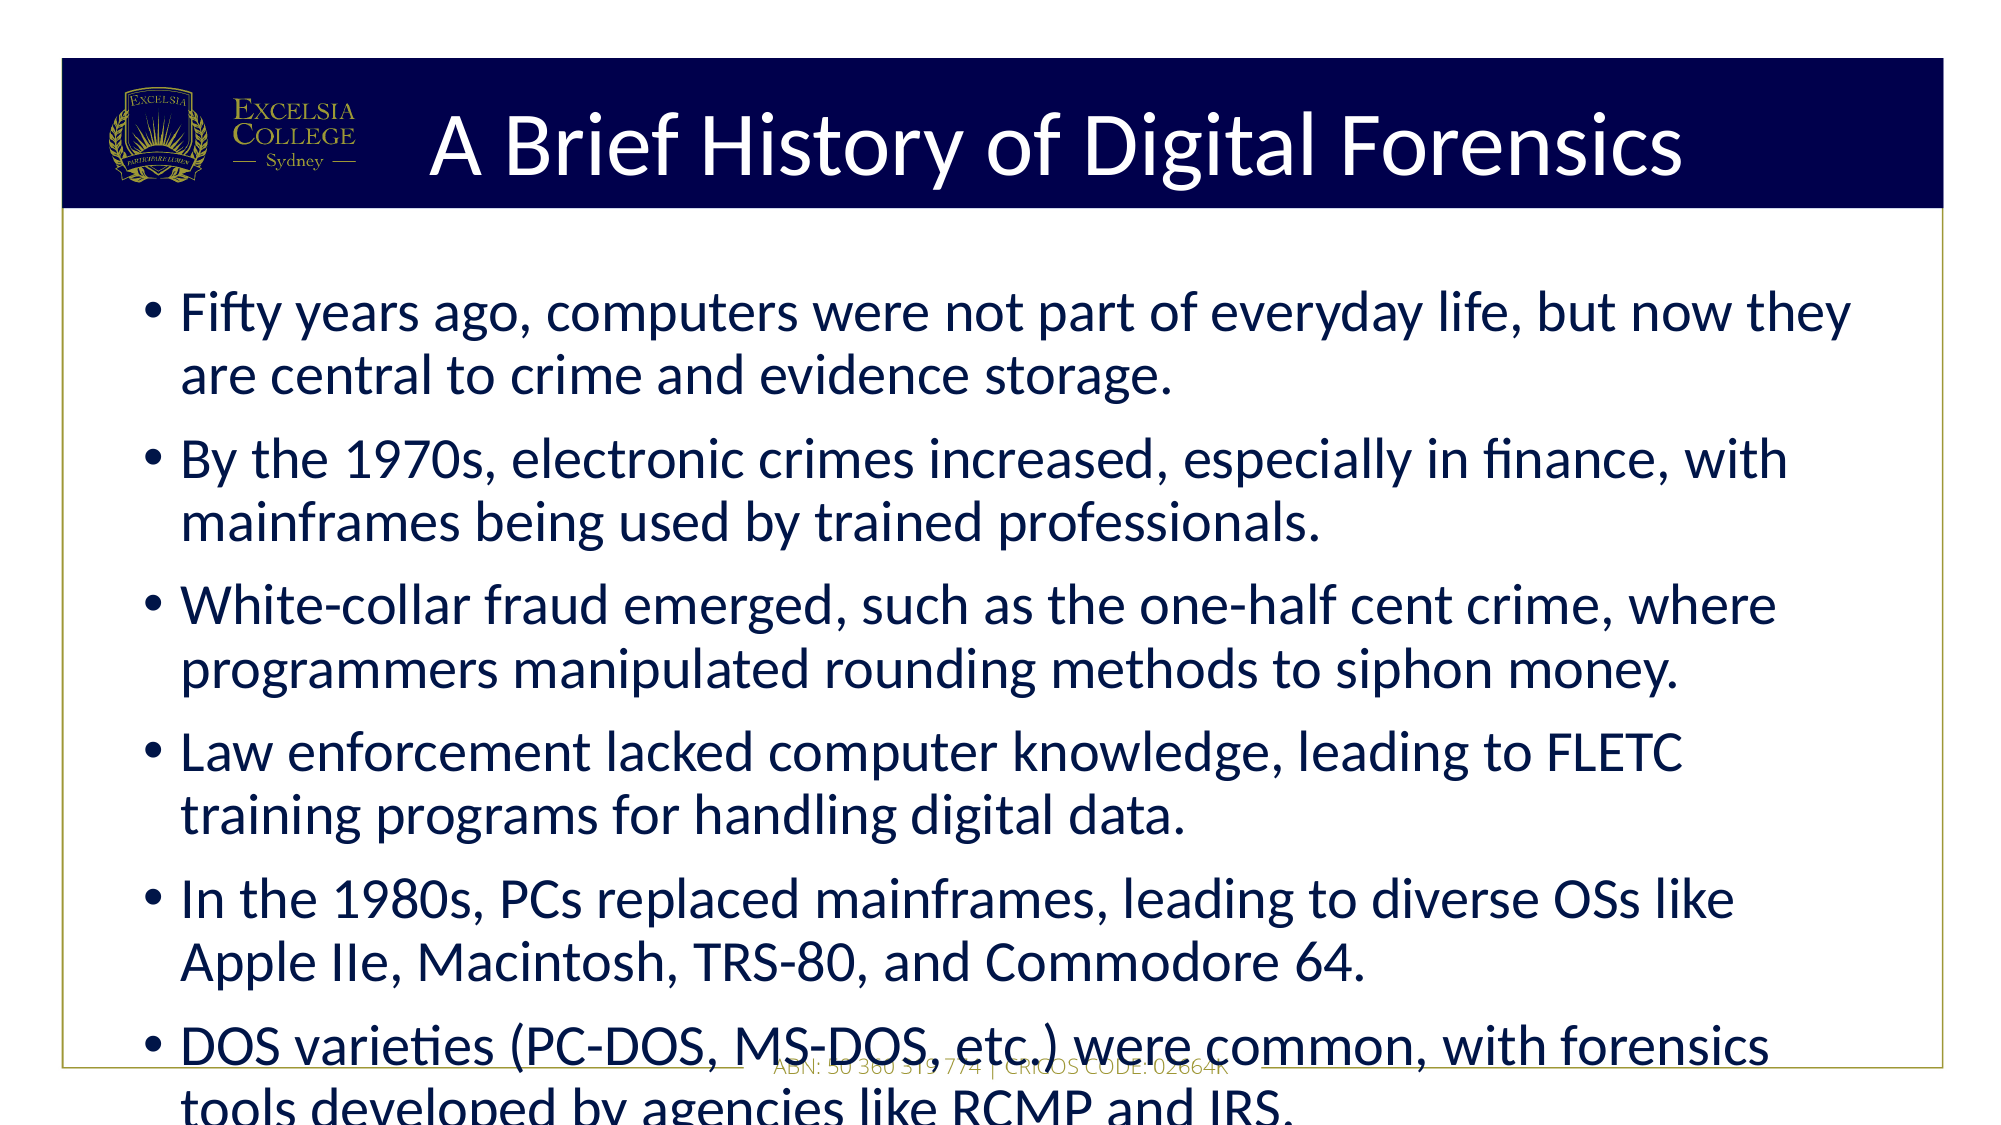

# A Brief History of Digital Forensics
Fifty years ago, computers were not part of everyday life, but now they are central to crime and evidence storage.
By the 1970s, electronic crimes increased, especially in finance, with mainframes being used by trained professionals.
White-collar fraud emerged, such as the one-half cent crime, where programmers manipulated rounding methods to siphon money.
Law enforcement lacked computer knowledge, leading to FLETC training programs for handling digital data.
In the 1980s, PCs replaced mainframes, leading to diverse OSs like Apple IIe, Macintosh, TRS-80, and Commodore 64.
DOS varieties (PC-DOS, MS-DOS, etc.) were common, with forensics tools developed by agencies like RCMP and IRS.
Mid-1980s saw tools like Xtree Gold and Norton DiskEdit for file recovery, used on early PCs with 10-40 MB hard drives.
1987 introduced the Mac SE with a 60 MB hard drive, marking an advancement over Commodore 64's tape storage.
Early 1990s saw IACIS providing training and IRS creating search-warrant programs, though commercial GUI tools were limited until Expert Witness.
EnCase, developed by a former ASR Data partner, became a popular digital forensics tool.
As hard disks grew beyond 8 GB, DOS-based tools became inadequate, prompting new forensics software development.
Tools like ILook (used by IRS) and AccessData FTK are now widely used in law enforcement and civilian sectors.
Software companies continue to develop new tools to keep pace with evolving technology, though this book covers only some available options.